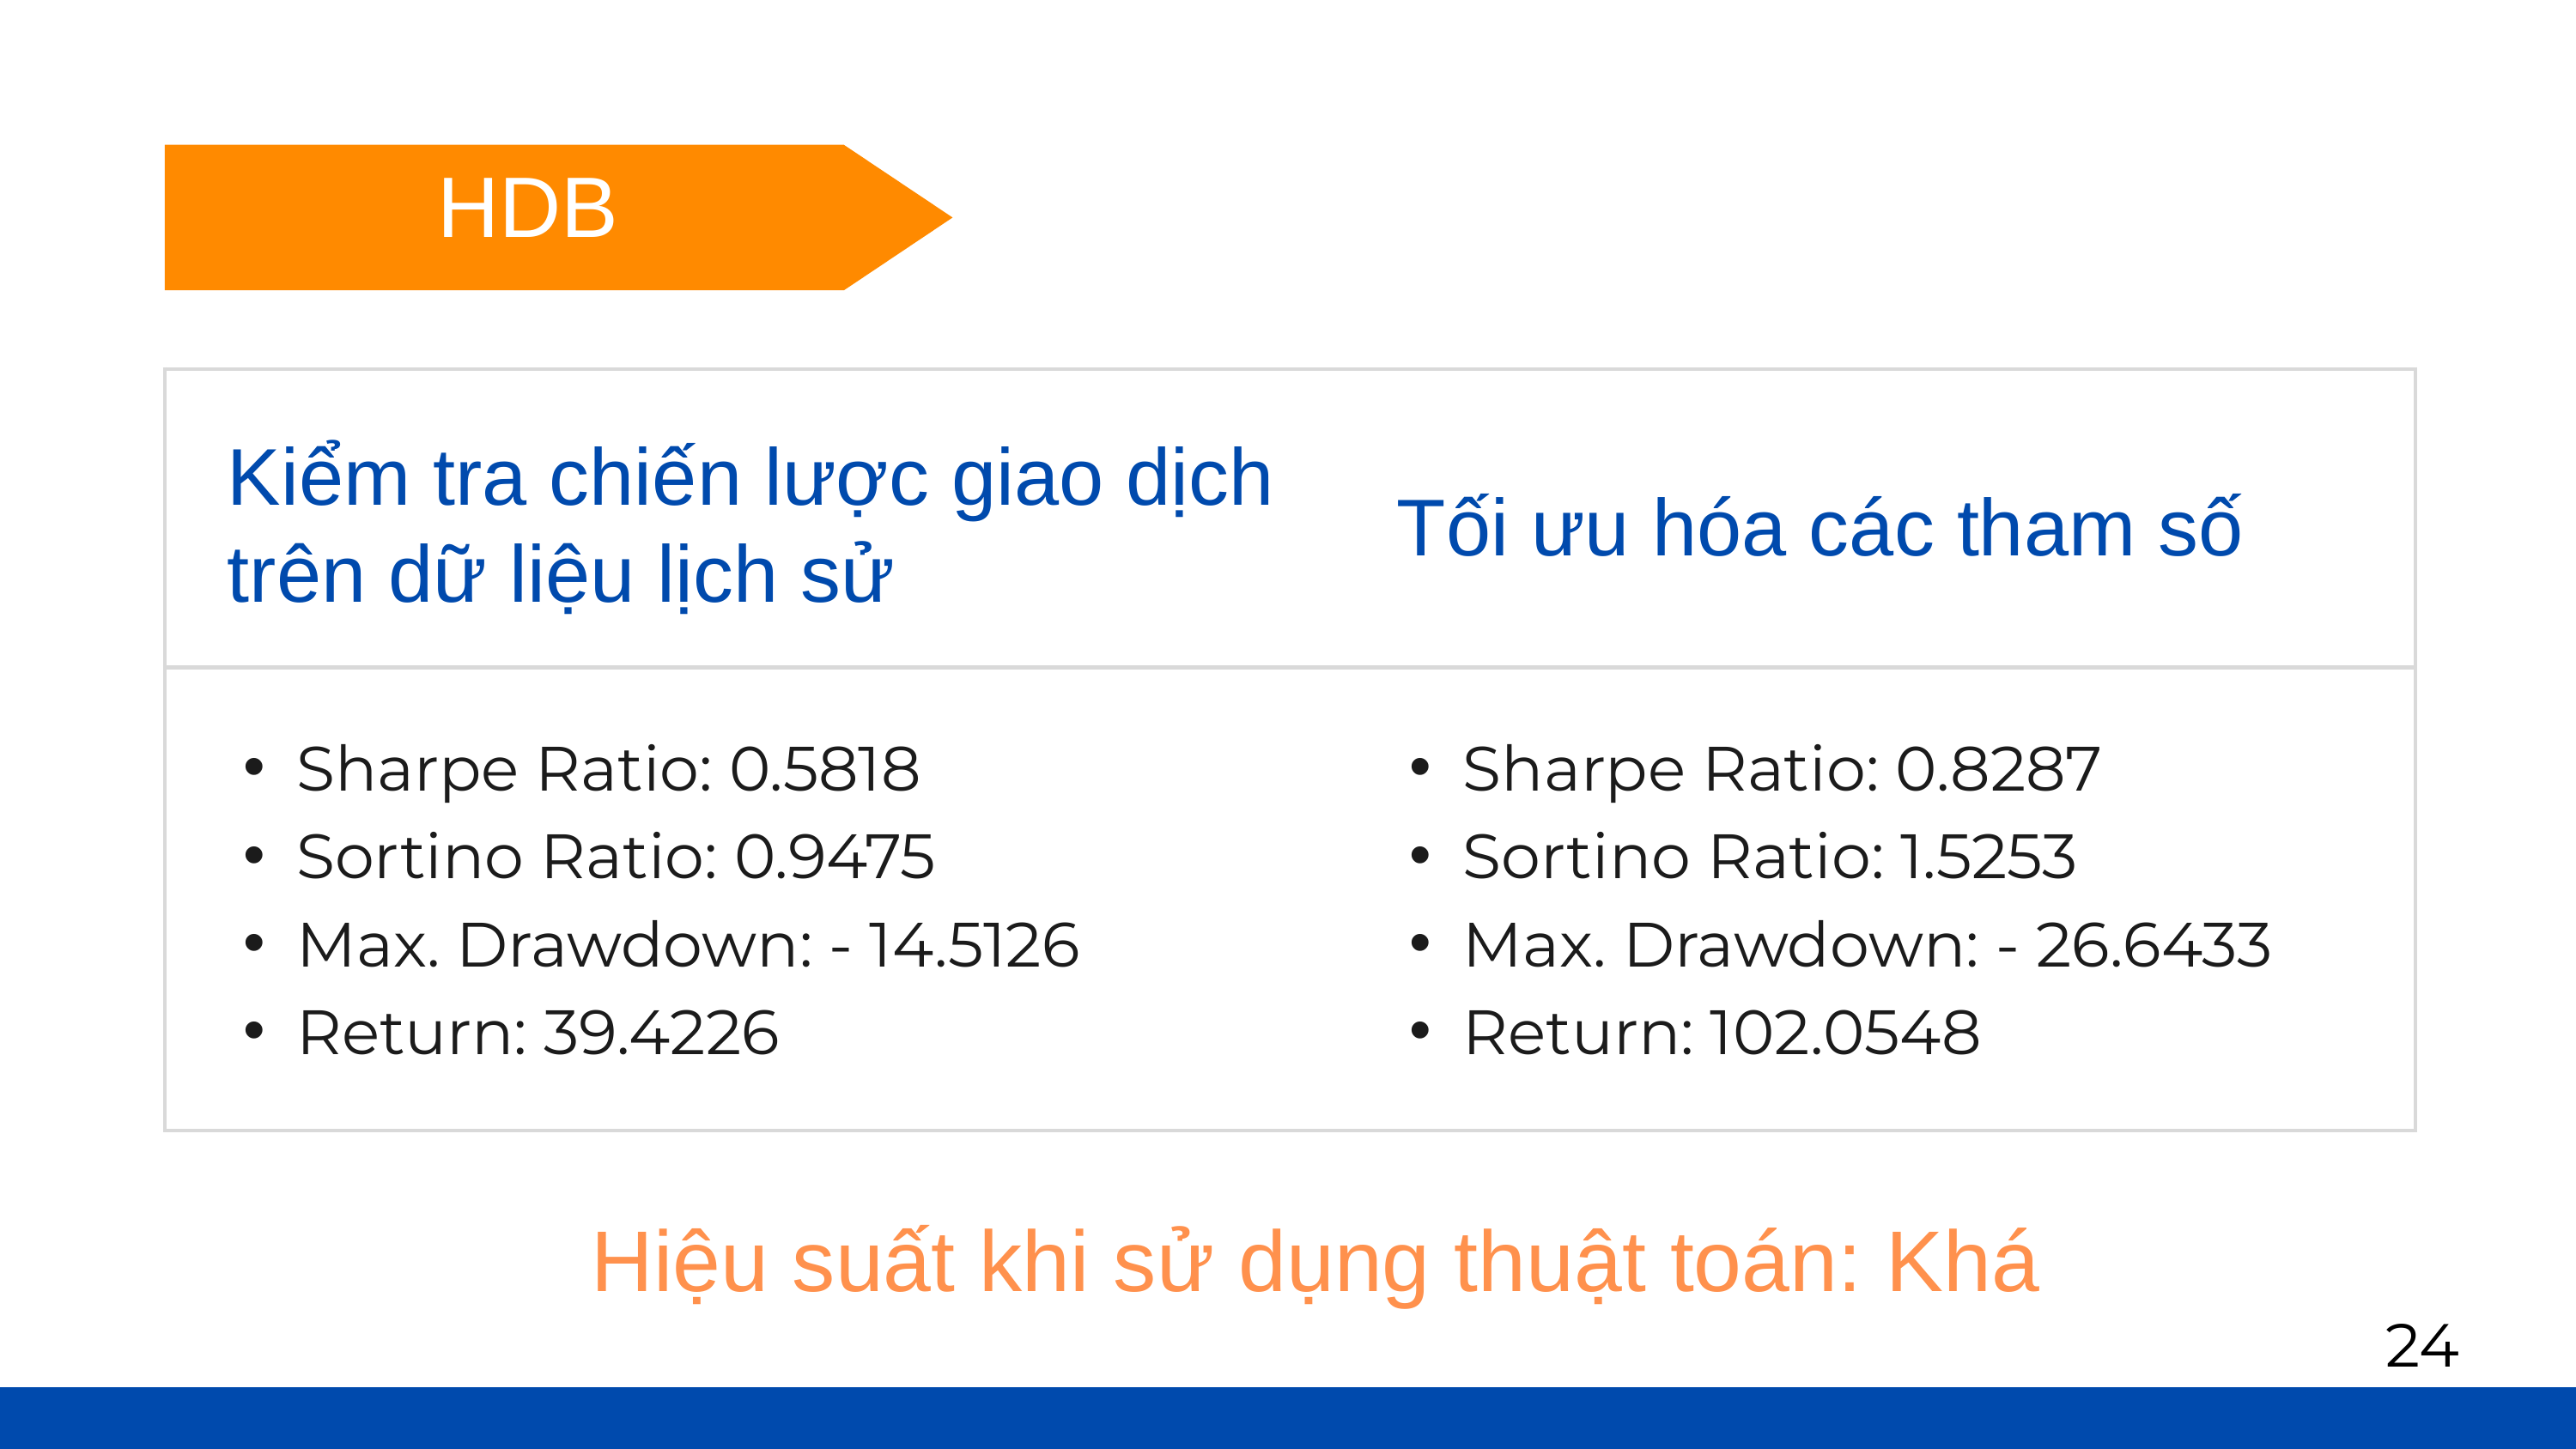

HDB
|  |
| --- |
|  |
Kiểm tra chiến lược giao dịch trên dữ liệu lịch sử
Tối ưu hóa các tham số
Sharpe Ratio: 0.5818
Sortino Ratio: 0.9475
Max. Drawdown: - 14.5126
Return: 39.4226
Sharpe Ratio: 0.8287
Sortino Ratio: 1.5253
Max. Drawdown: - 26.6433
Return: 102.0548

Hiệu suất khi sử dụng thuật toán: Khá
24